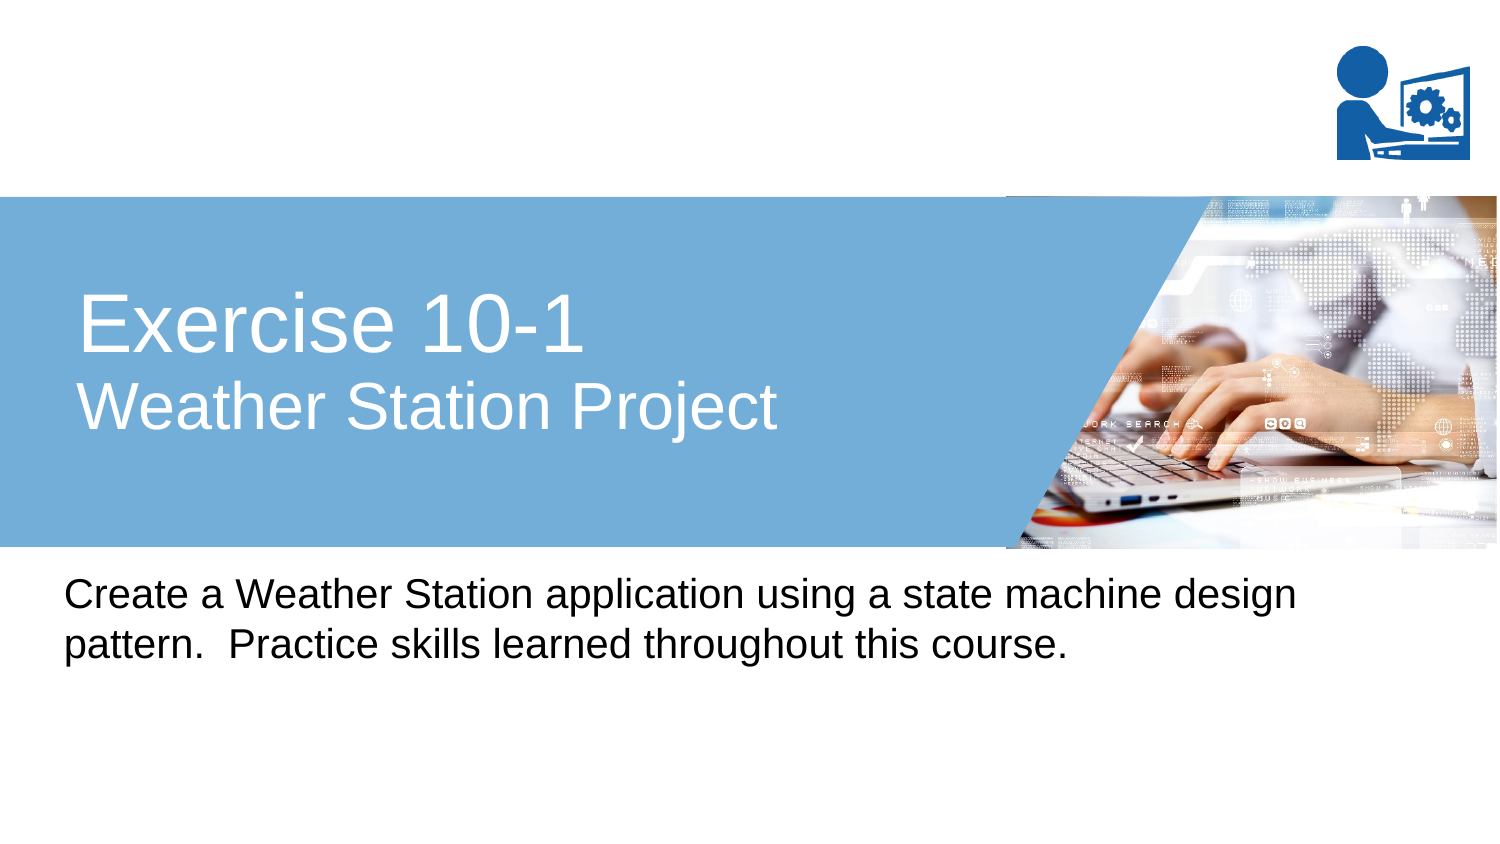

Exercise 10-1
Weather Station Project
Create a Weather Station application using a state machine design pattern.  Practice skills learned throughout this course.